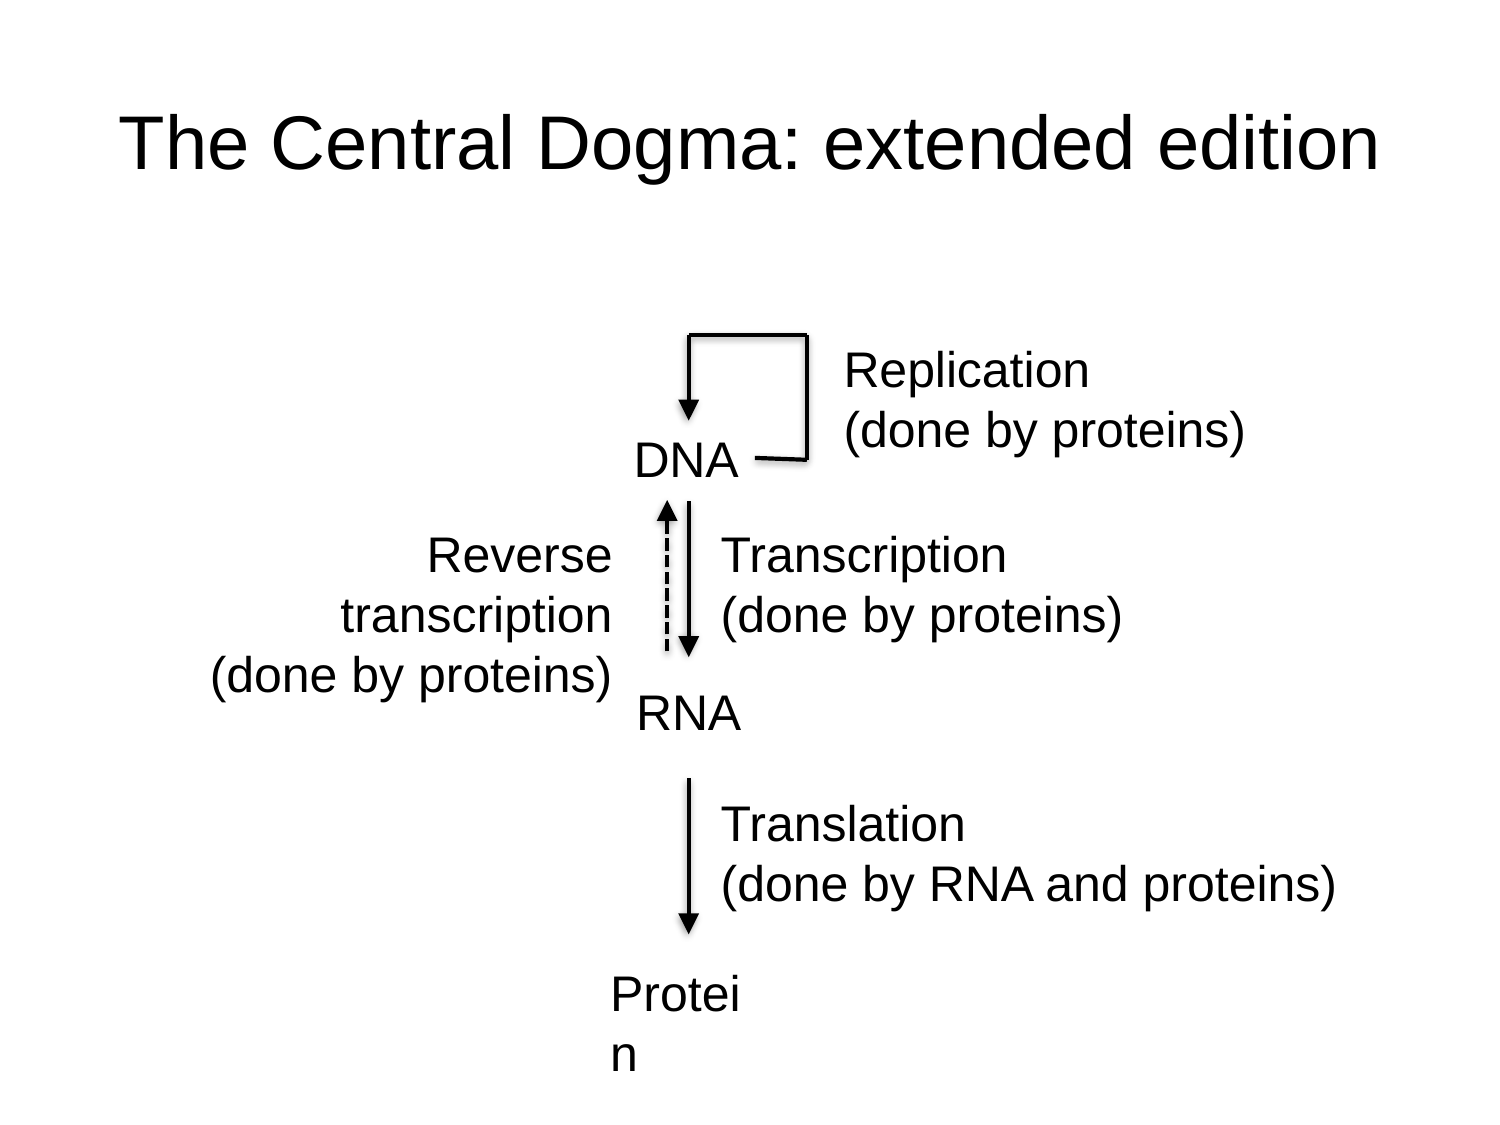

# The Central Dogma: extended edition
Replication
(done by proteins)
DNA
Reverse transcription
(done by proteins)
Transcription
(done by proteins)
RNA
Translation
(done by RNA and proteins)
Protein